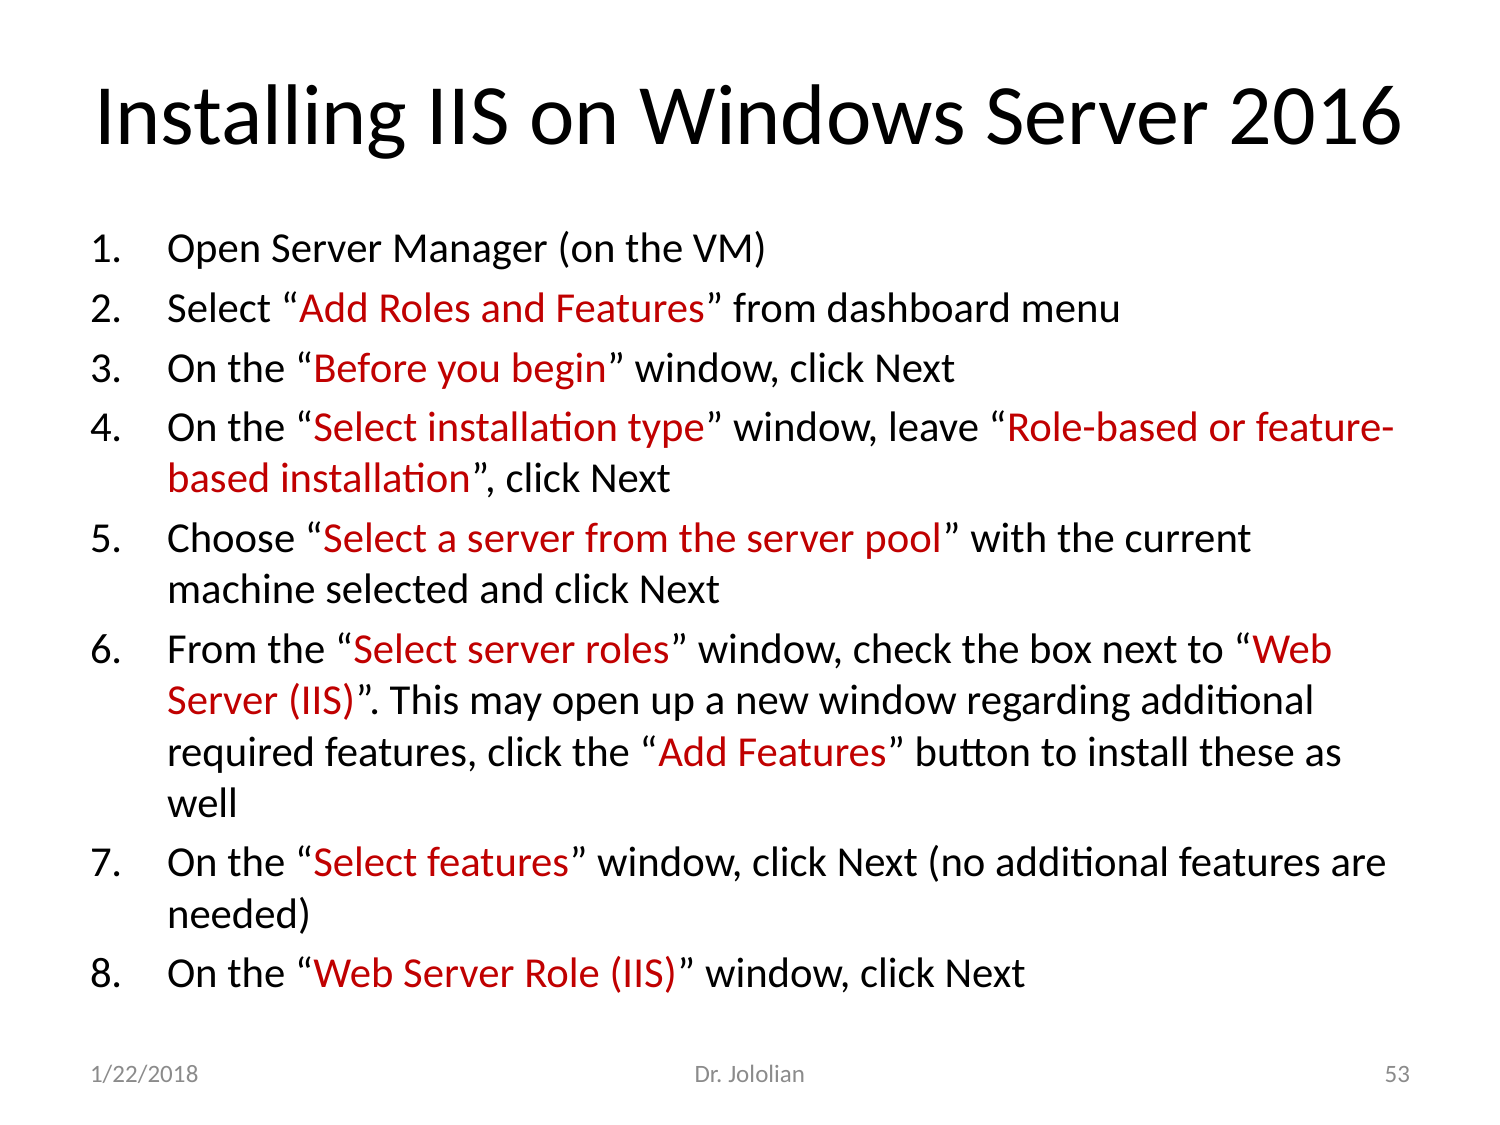

# Installing IIS on Windows Server 2016
Open Server Manager (on the VM)
Select “Add Roles and Features” from dashboard menu
On the “Before you begin” window, click Next
On the “Select installation type” window, leave “Role-based or feature-based installation”, click Next
Choose “Select a server from the server pool” with the current machine selected and click Next
From the “Select server roles” window, check the box next to “Web Server (IIS)”. This may open up a new window regarding additional required features, click the “Add Features” button to install these as well
On the “Select features” window, click Next (no additional features are needed)
On the “Web Server Role (IIS)” window, click Next
1/22/2018
Dr. Jololian
53